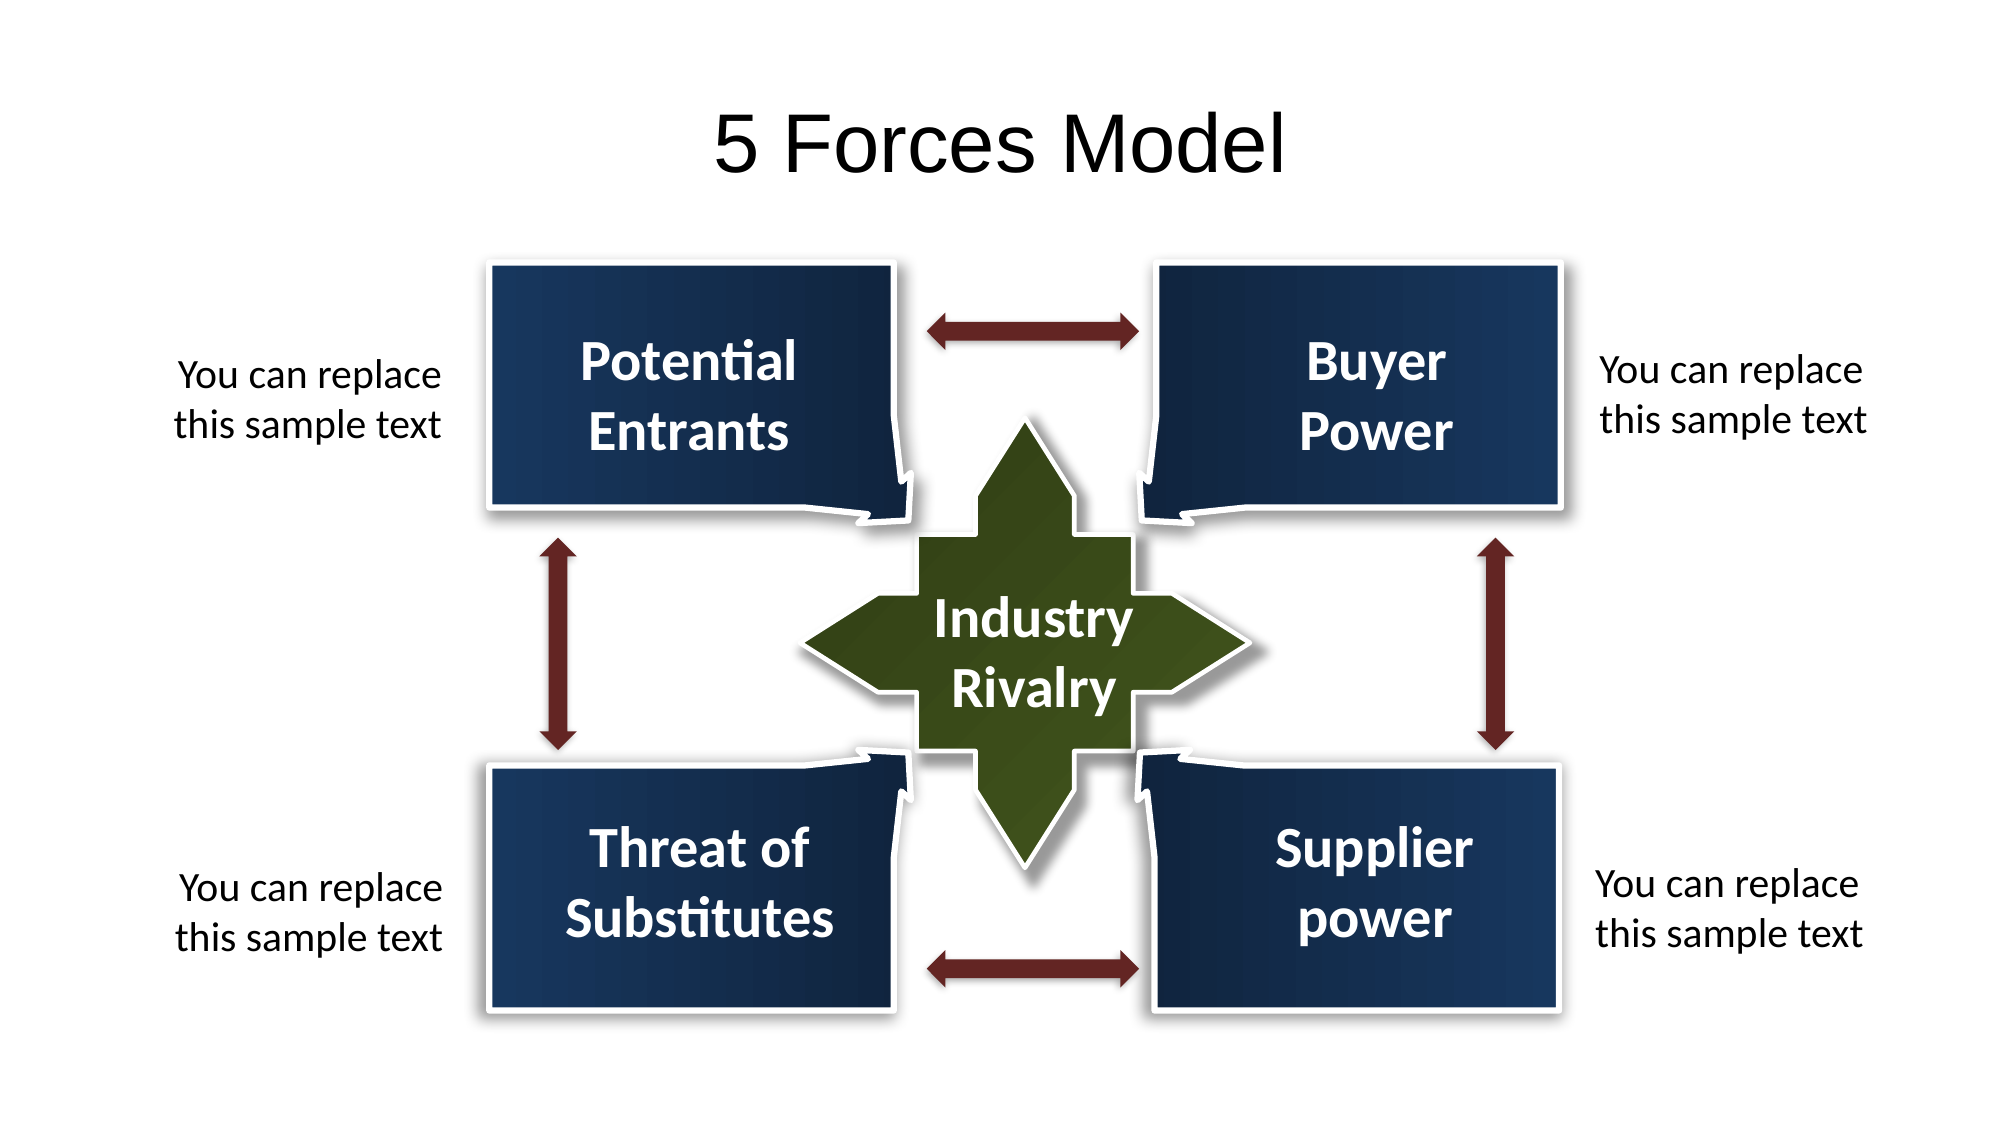

# 5 Forces Model

Potential Entrants
Buyer Power
You can replace this sample text
You can replace this sample text

Industry Rivalry

Threat of Substitutes
Supplier power
You can replace this sample text
You can replace this sample text